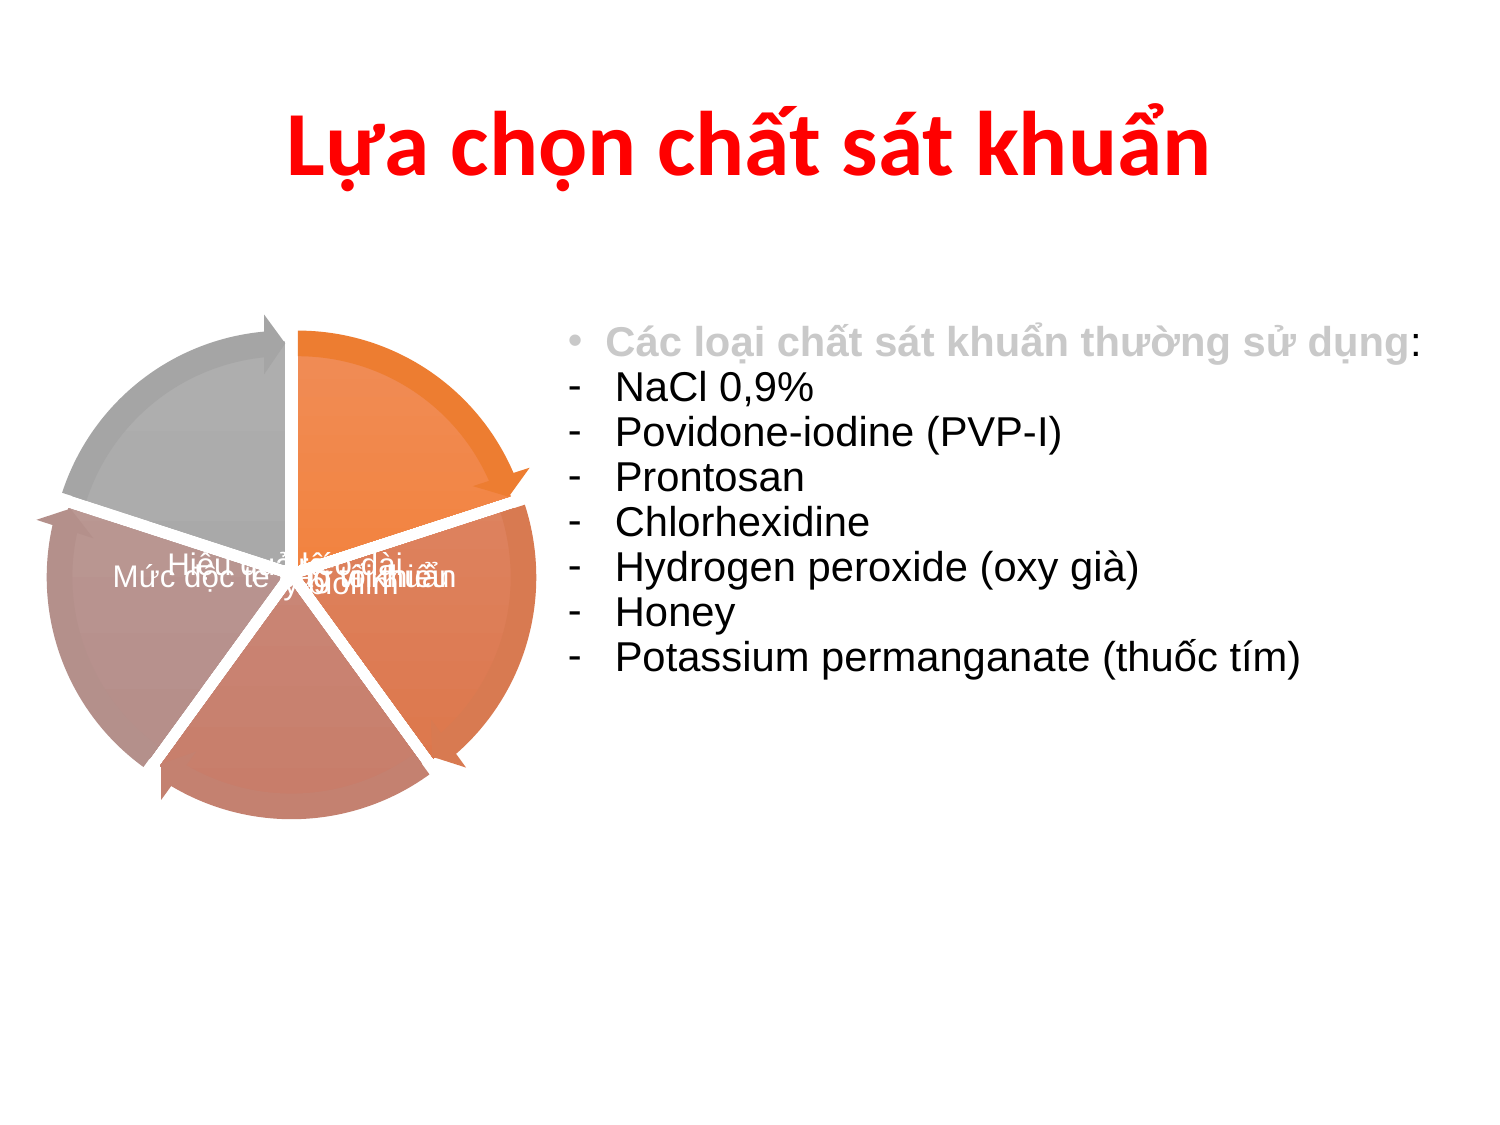

Lựa chọn chất sát khuẩn
Phổ rộng
Không kháng vi khuẩn
Phá hủy biofilm
Mức độc tế bào tối thiểu
Hiệu quả kéo dài
Các loại chất sát khuẩn thường sử dụng:
NaCl 0,9%
Povidone-iodine (PVP-I)
Prontosan
Chlorhexidine
Hydrogen peroxide (oxy già)
Honey
Potassium permanganate (thuốc tím)